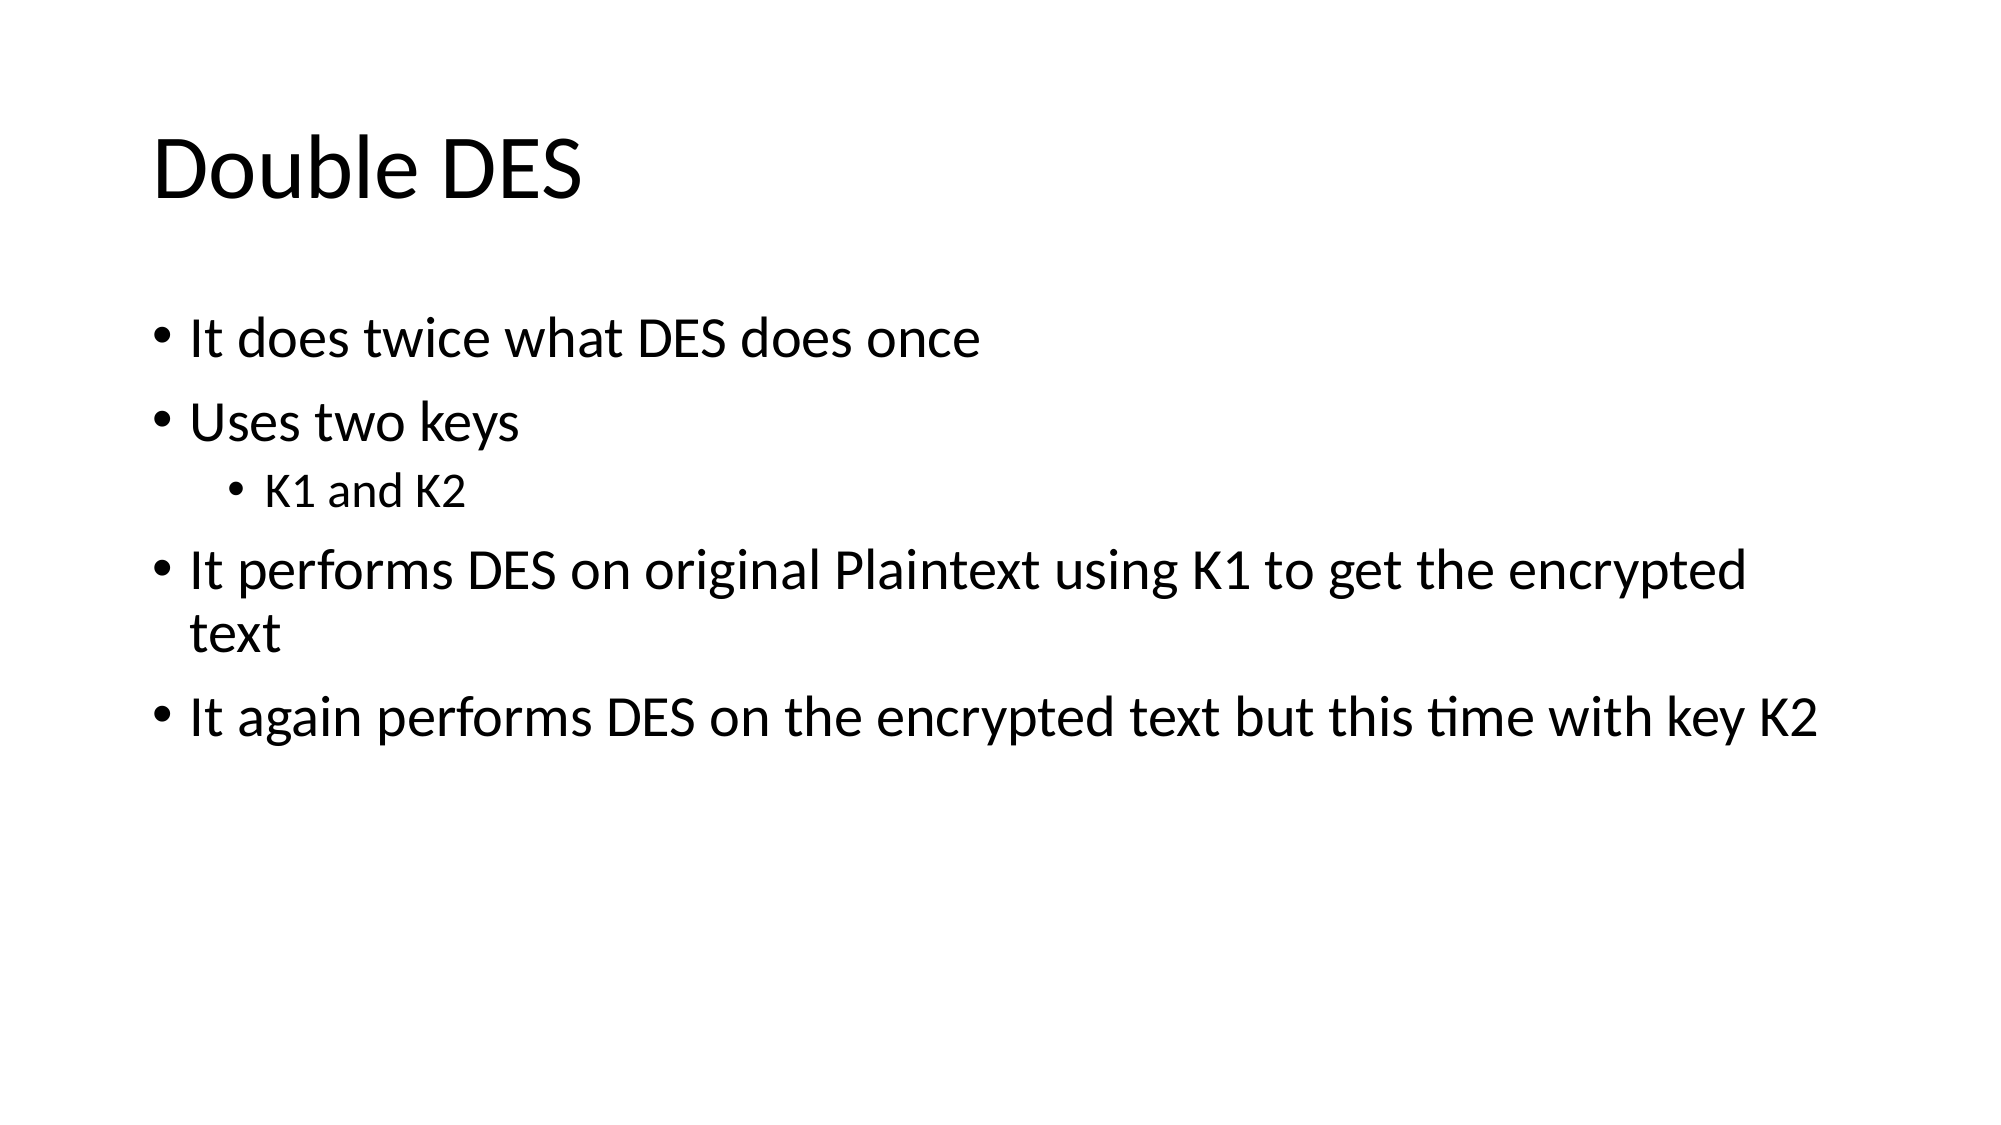

# Double DES
It does twice what DES does once
Uses two keys
K1 and K2
It performs DES on original Plaintext using K1 to get the encrypted text
It again performs DES on the encrypted text but this time with key K2